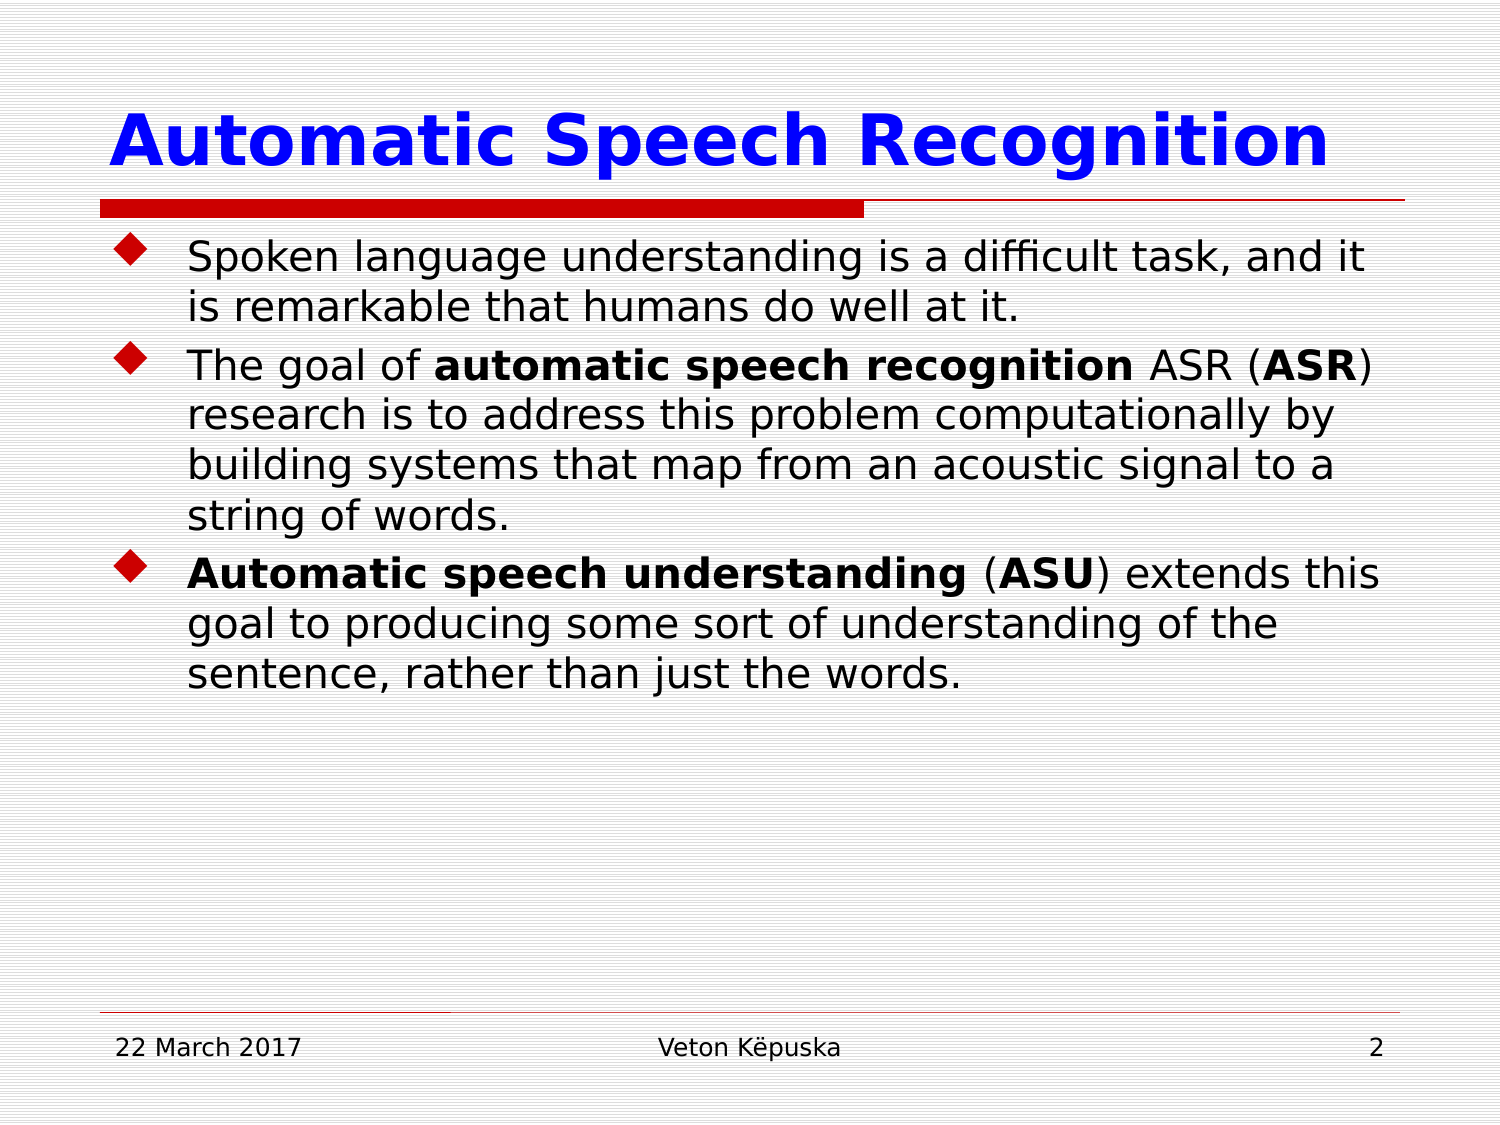

# Automatic Speech Recognition
Spoken language understanding is a difficult task, and it is remarkable that humans do well at it.
The goal of automatic speech recognition ASR (ASR) research is to address this problem computationally by building systems that map from an acoustic signal to a string of words.
Automatic speech understanding (ASU) extends this goal to producing some sort of understanding of the sentence, rather than just the words.
22 March 2017
Veton Këpuska
2